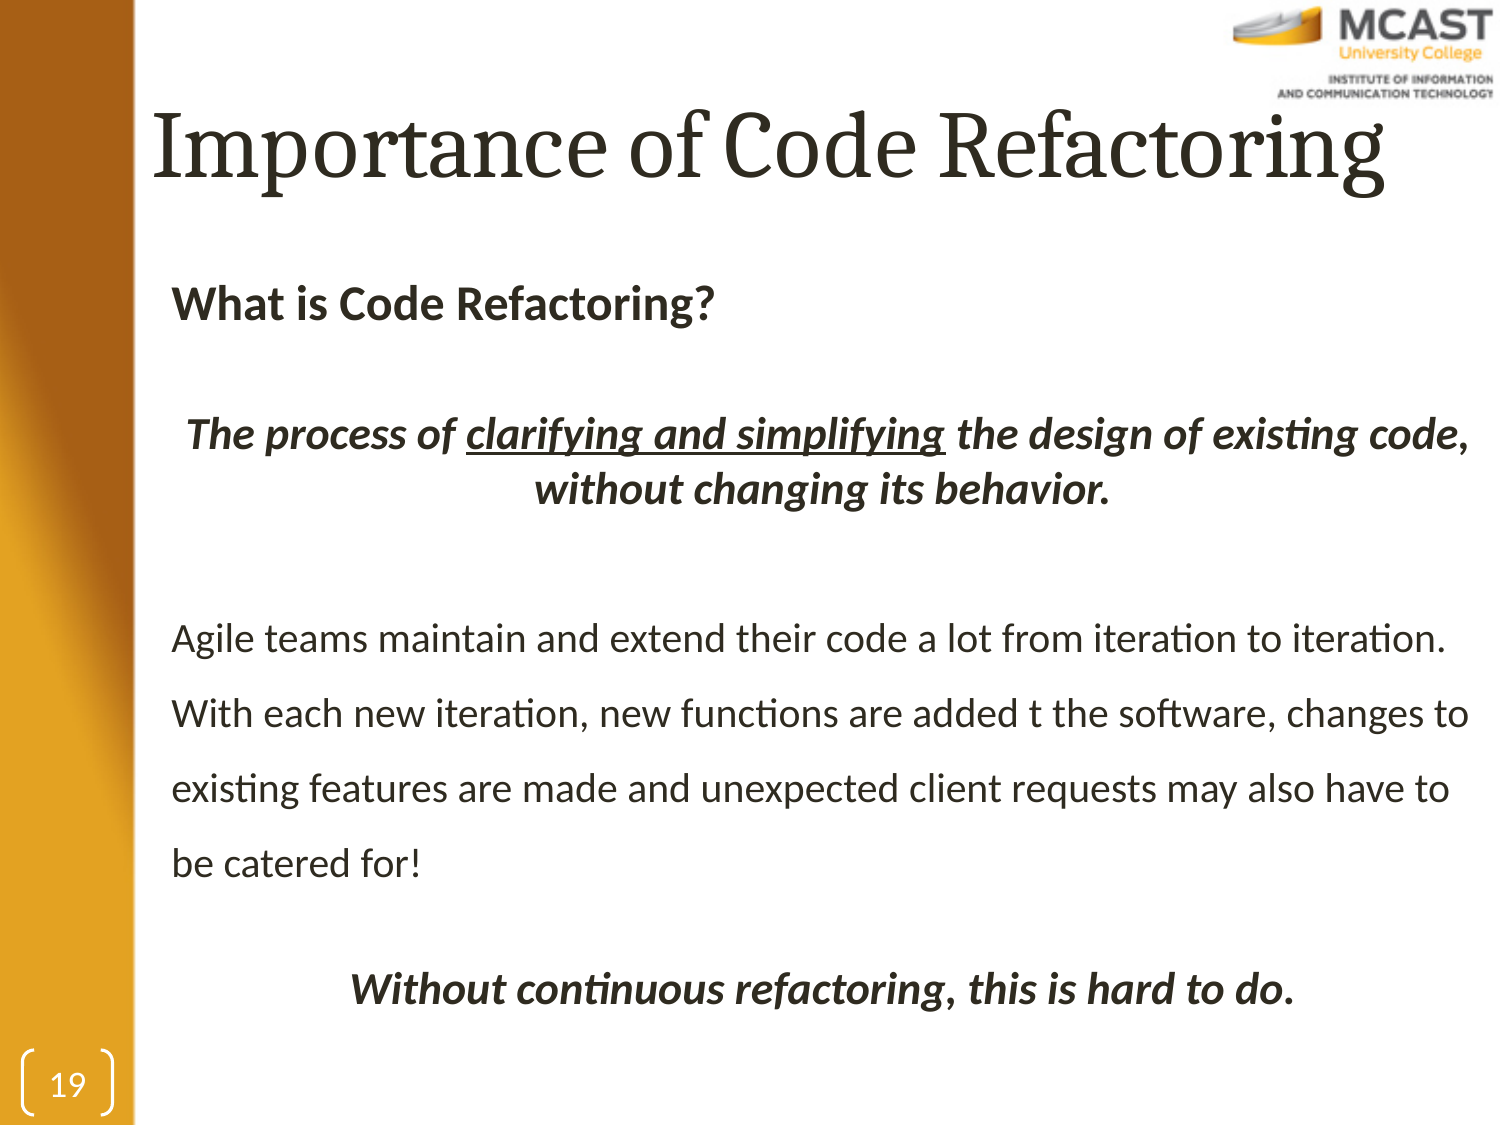

# Importance of Code Refactoring
What is Code Refactoring?

The process of clarifying and simplifying the design of existing code, without changing its behavior.

Agile teams maintain and extend their code a lot from iteration to iteration. With each new iteration, new functions are added t the software, changes to existing features are made and unexpected client requests may also have to be catered for!

Without continuous refactoring, this is hard to do.
19